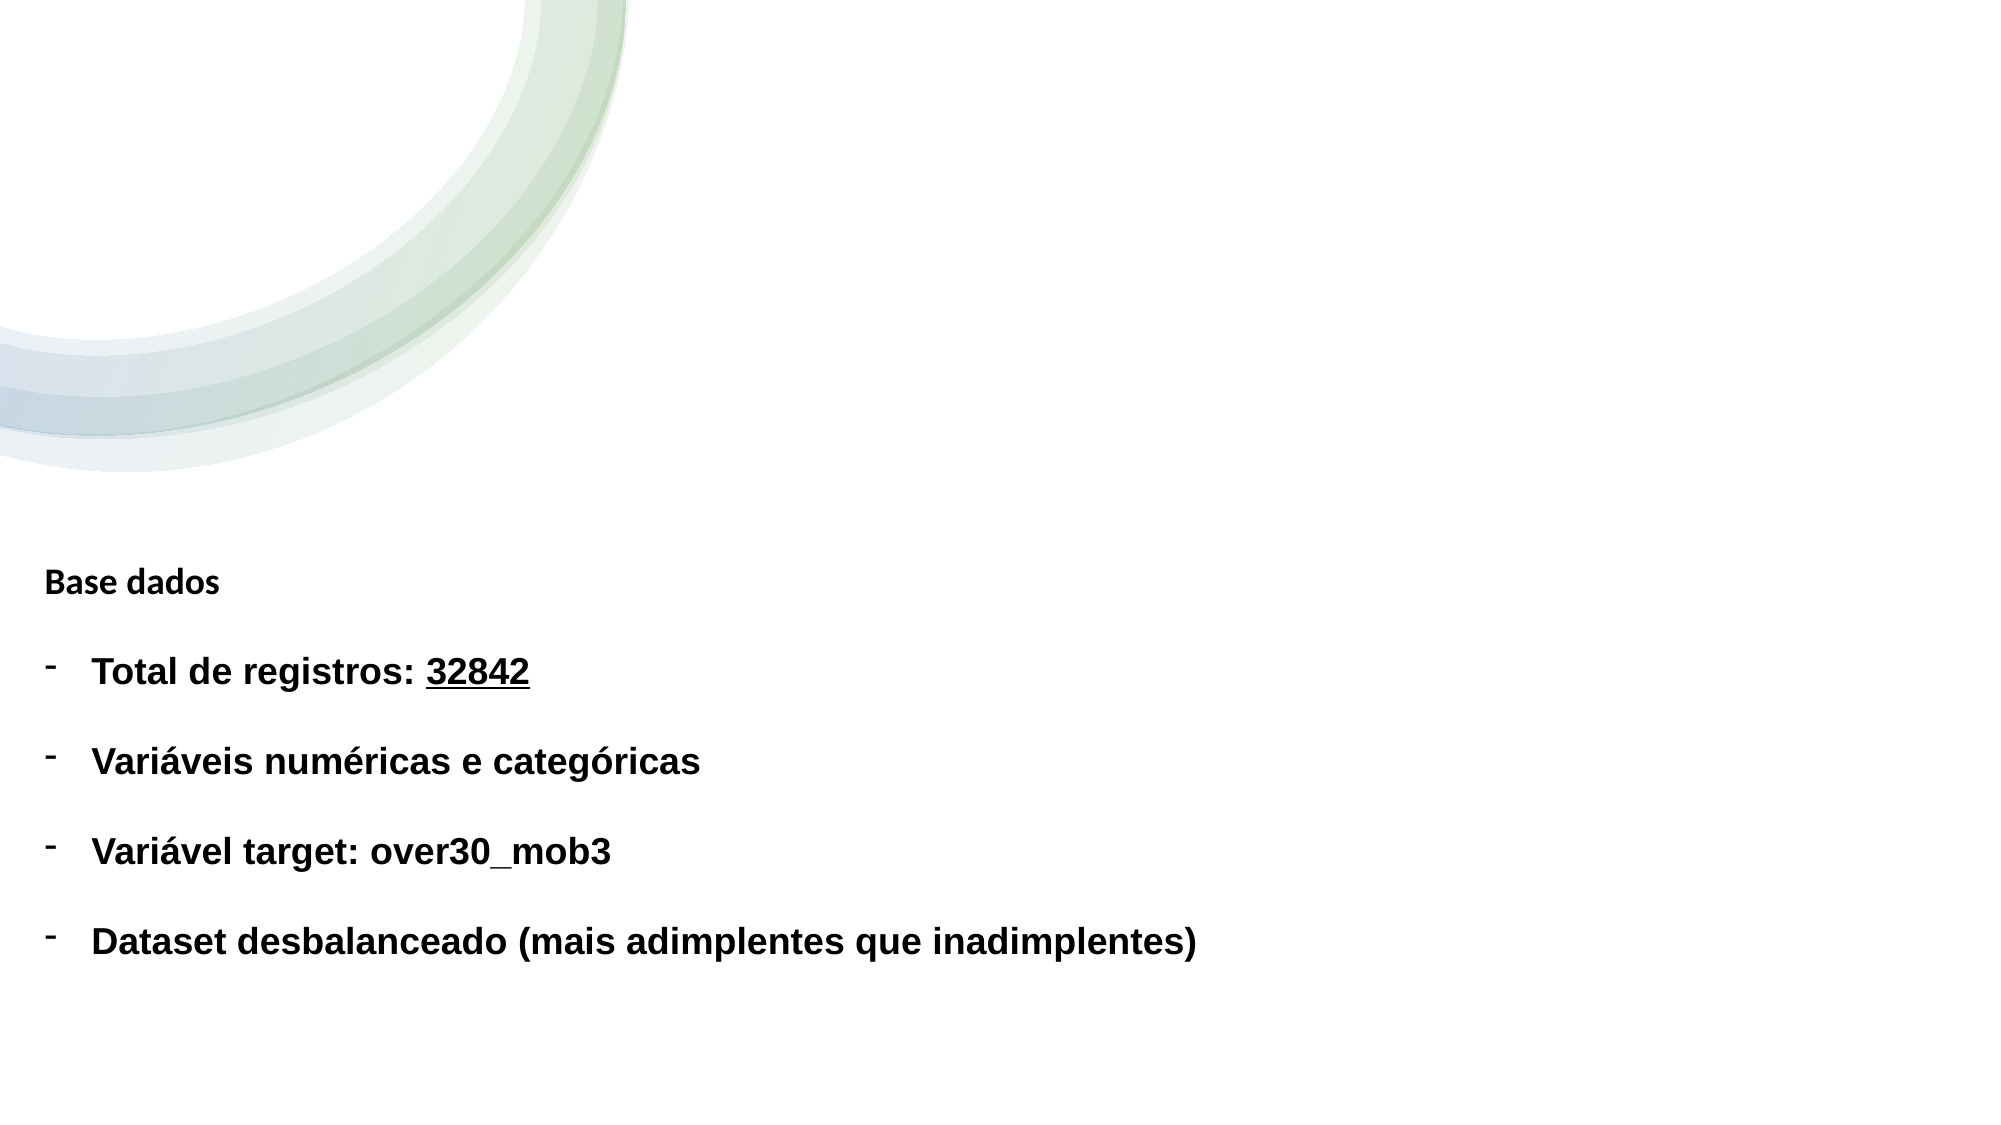

Base dados

Total de registros: 32842

Variáveis numéricas e categóricas

Variável target: over30_mob3

Dataset desbalanceado (mais adimplentes que inadimplentes)